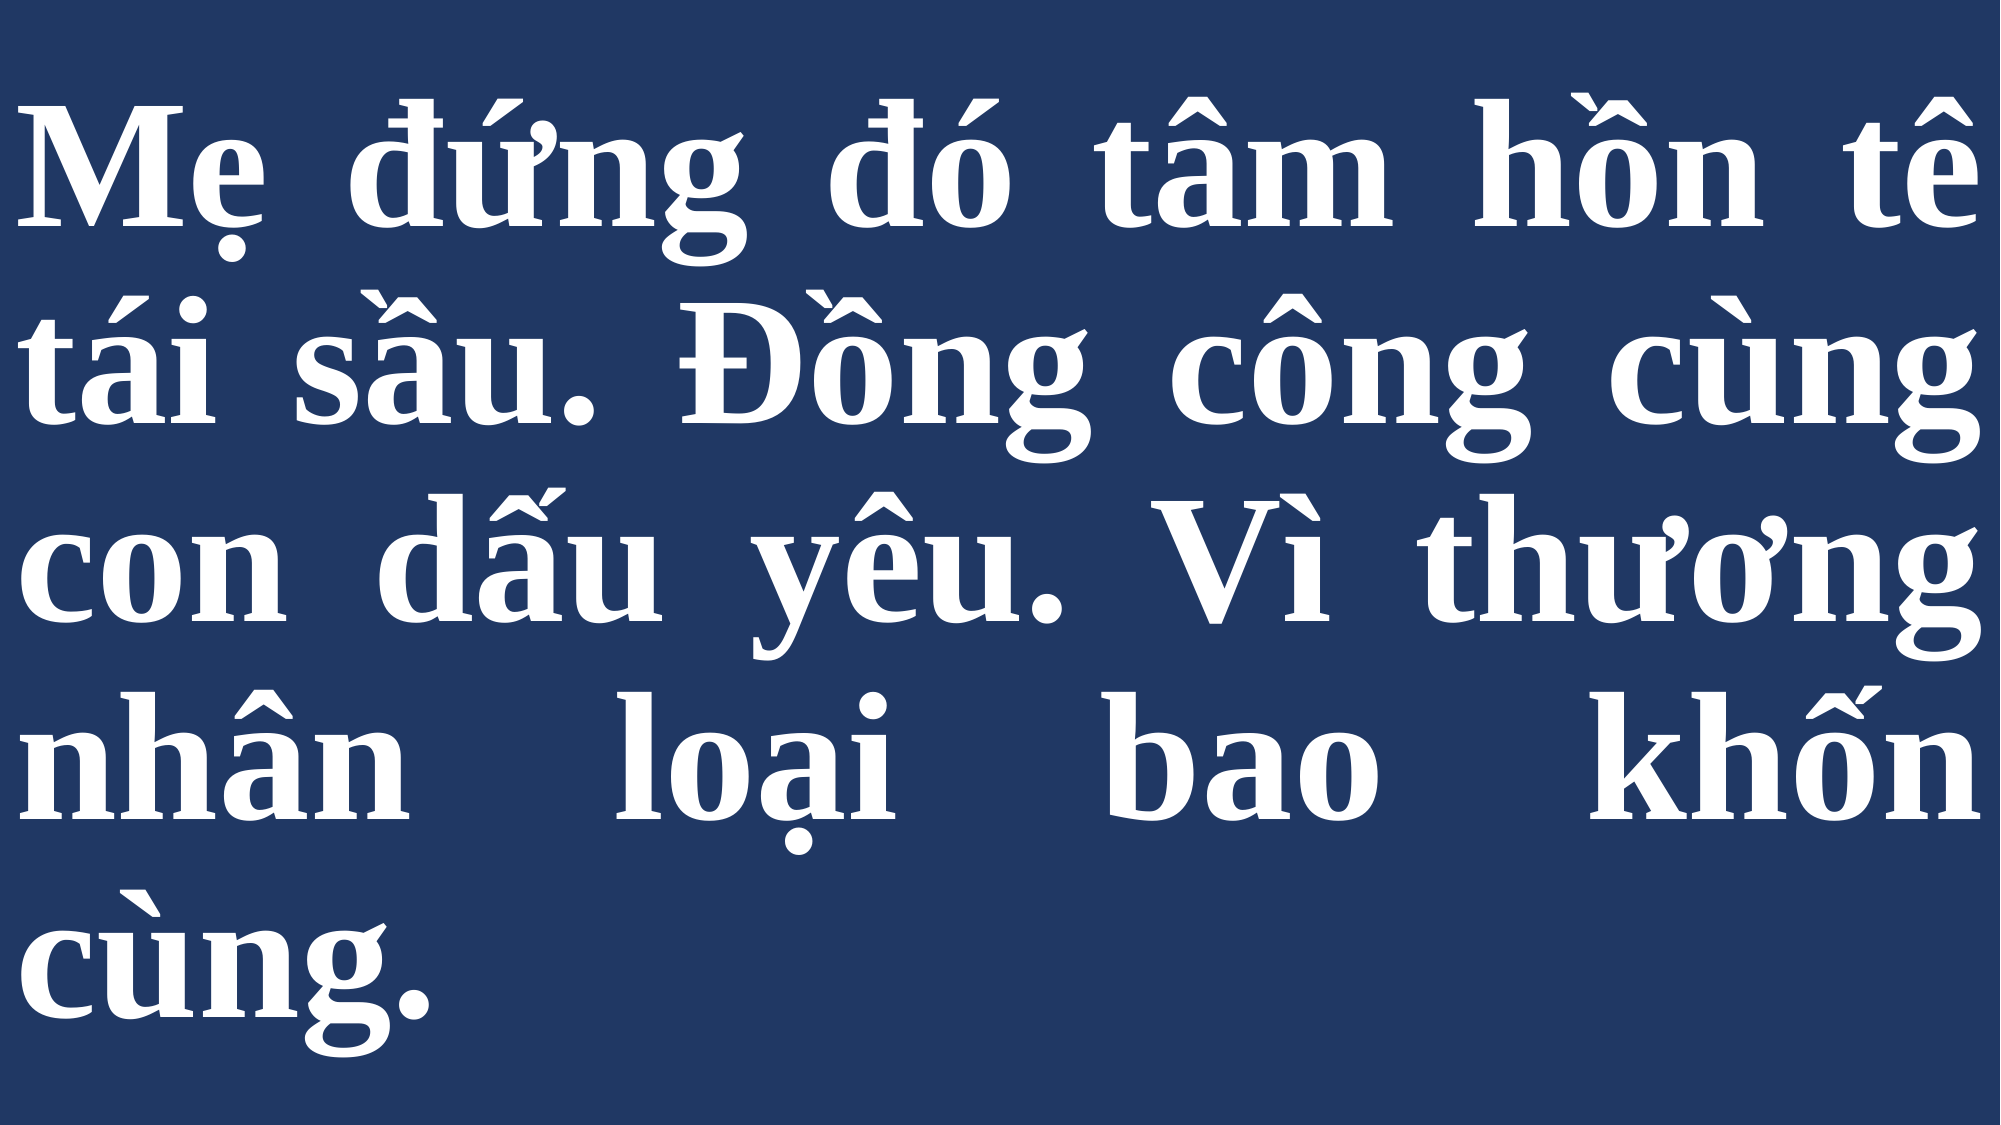

# Mẹ đứng đó tâm hồn tê tái sầu. Đồng công cùng con dấu yêu. Vì thương nhân loại bao khốn cùng.